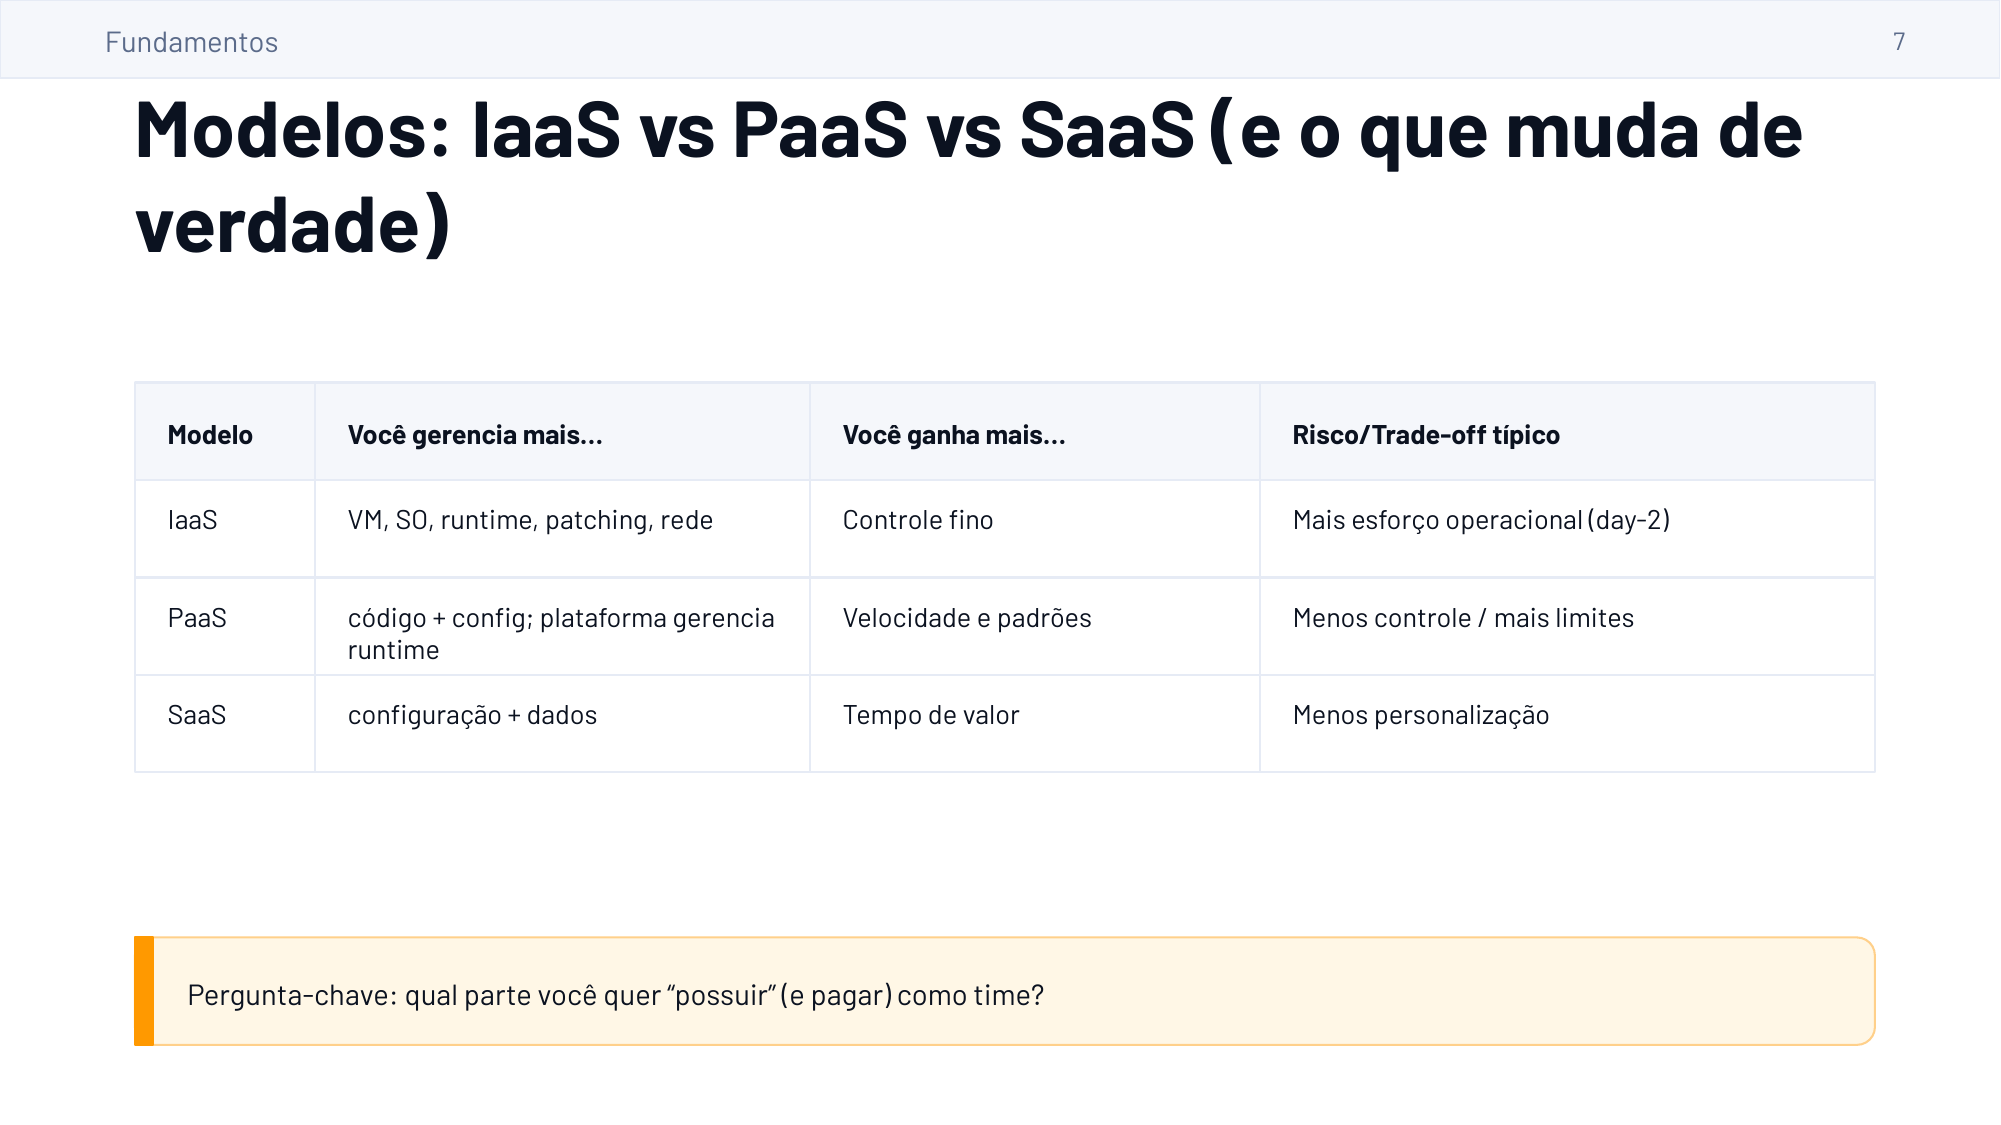

Fundamentos
7
Modelos: IaaS vs PaaS vs SaaS (e o que muda de verdade)

Modelo
Você gerencia mais…
Você ganha mais…
Risco/Trade-off típico

IaaS
VM, SO, runtime, patching, rede
Controle fino
Mais esforço operacional (day-2)

PaaS
código + config; plataforma gerencia runtime
Velocidade e padrões
Menos controle / mais limites

SaaS
configuração + dados
Tempo de valor
Menos personalização

Pergunta-chave: qual parte você quer “possuir” (e pagar) como time?